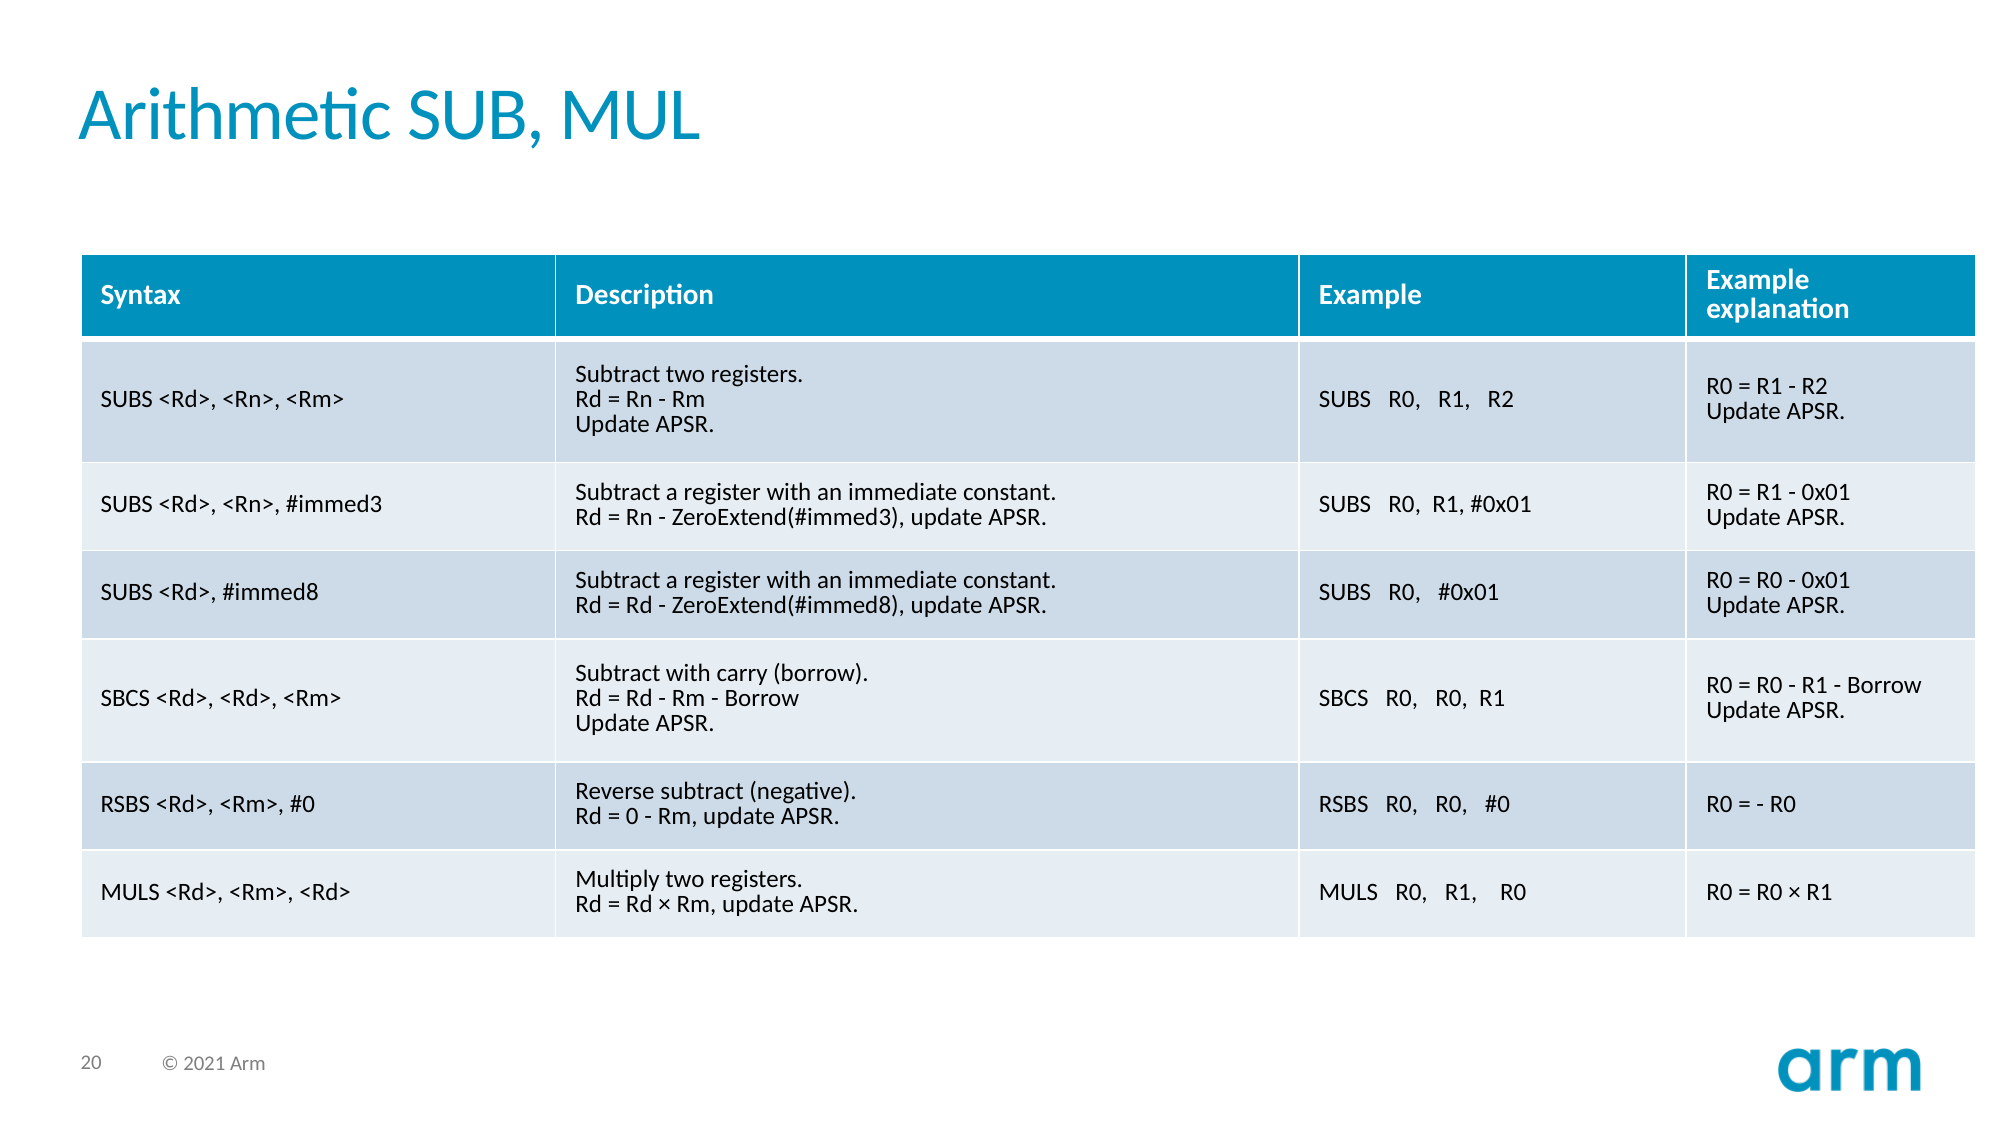

# Arithmetic SUB, MUL
| Syntax | Description | Example | Example explanation |
| --- | --- | --- | --- |
| SUBS <Rd>, <Rn>, <Rm> | Subtract two registers. Rd = Rn - Rm Update APSR. | SUBS R0, R1, R2 | R0 = R1 - R2 Update APSR. |
| SUBS <Rd>, <Rn>, #immed3 | Subtract a register with an immediate constant. Rd = Rn - ZeroExtend(#immed3), update APSR. | SUBS R0, R1, #0x01 | R0 = R1 - 0x01 Update APSR. |
| SUBS <Rd>, #immed8 | Subtract a register with an immediate constant. Rd = Rd - ZeroExtend(#immed8), update APSR. | SUBS R0, #0x01 | R0 = R0 - 0x01 Update APSR. |
| SBCS <Rd>, <Rd>, <Rm> | Subtract with carry (borrow). Rd = Rd - Rm - Borrow Update APSR. | SBCS R0, R0, R1 | R0 = R0 - R1 - Borrow Update APSR. |
| RSBS <Rd>, <Rm>, #0 | Reverse subtract (negative). Rd = 0 - Rm, update APSR. | RSBS R0, R0, #0 | R0 = - R0 |
| MULS <Rd>, <Rm>, <Rd> | Multiply two registers. Rd = Rd × Rm, update APSR. | MULS R0, R1, R0 | R0 = R0 × R1 |